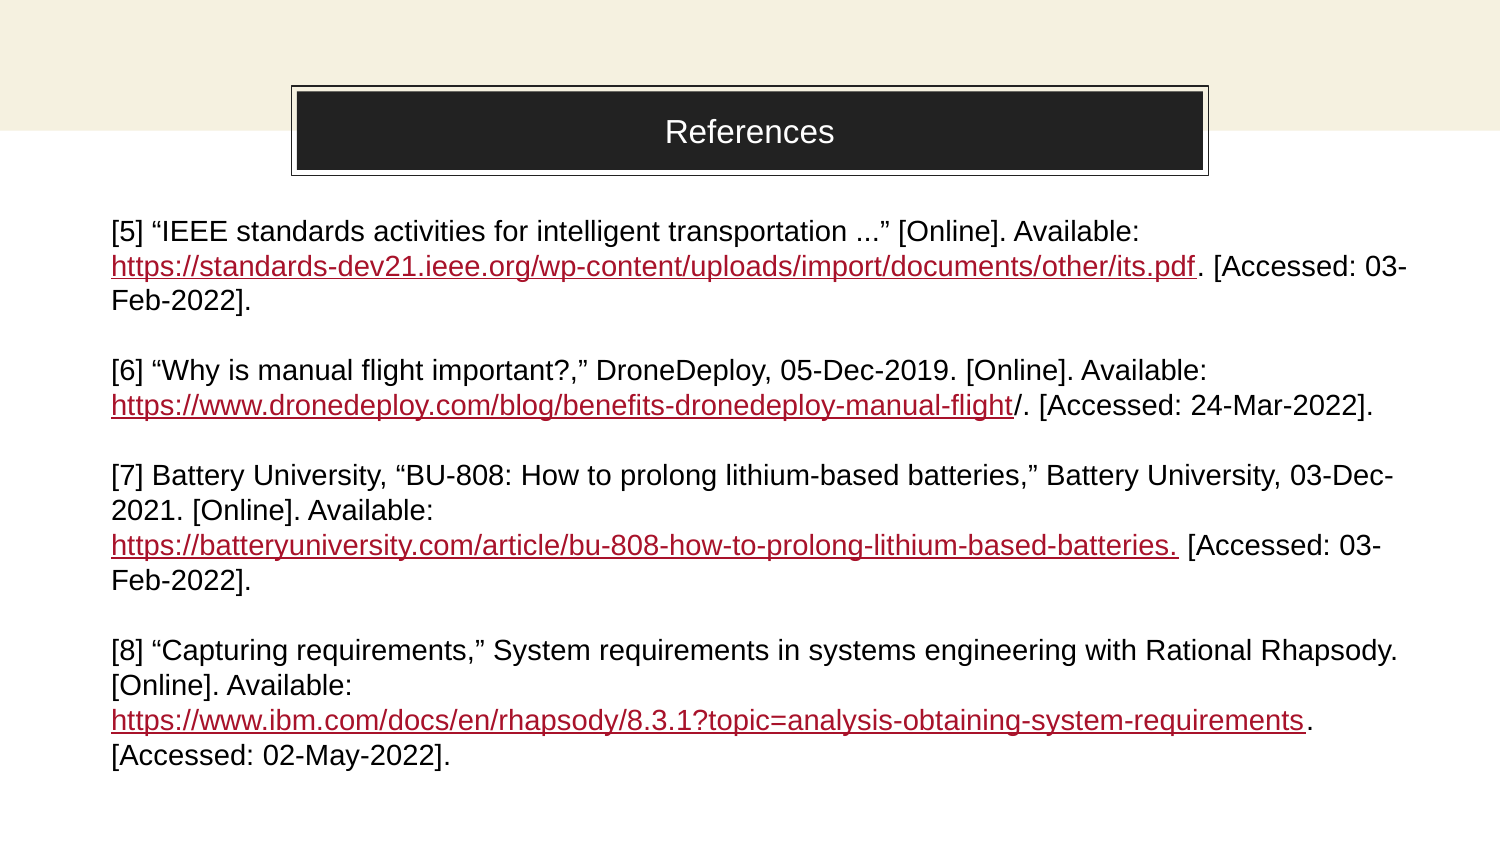

# References
[5] “IEEE standards activities for intelligent transportation ...” [Online]. Available: https://standards-dev21.ieee.org/wp-content/uploads/import/documents/other/its.pdf. [Accessed: 03-Feb-2022].

[6] “Why is manual flight important?,” DroneDeploy, 05-Dec-2019. [Online]. Available: https://www.dronedeploy.com/blog/benefits-dronedeploy-manual-flight/. [Accessed: 24-Mar-2022].

[7] Battery University, “BU-808: How to prolong lithium-based batteries,” Battery University, 03-Dec-2021. [Online]. Available: https://batteryuniversity.com/article/bu-808-how-to-prolong-lithium-based-batteries. [Accessed: 03-Feb-2022].

[8] “Capturing requirements,” System requirements in systems engineering with Rational Rhapsody. [Online]. Available: https://www.ibm.com/docs/en/rhapsody/8.3.1?topic=analysis-obtaining-system-requirements. [Accessed: 02-May-2022].